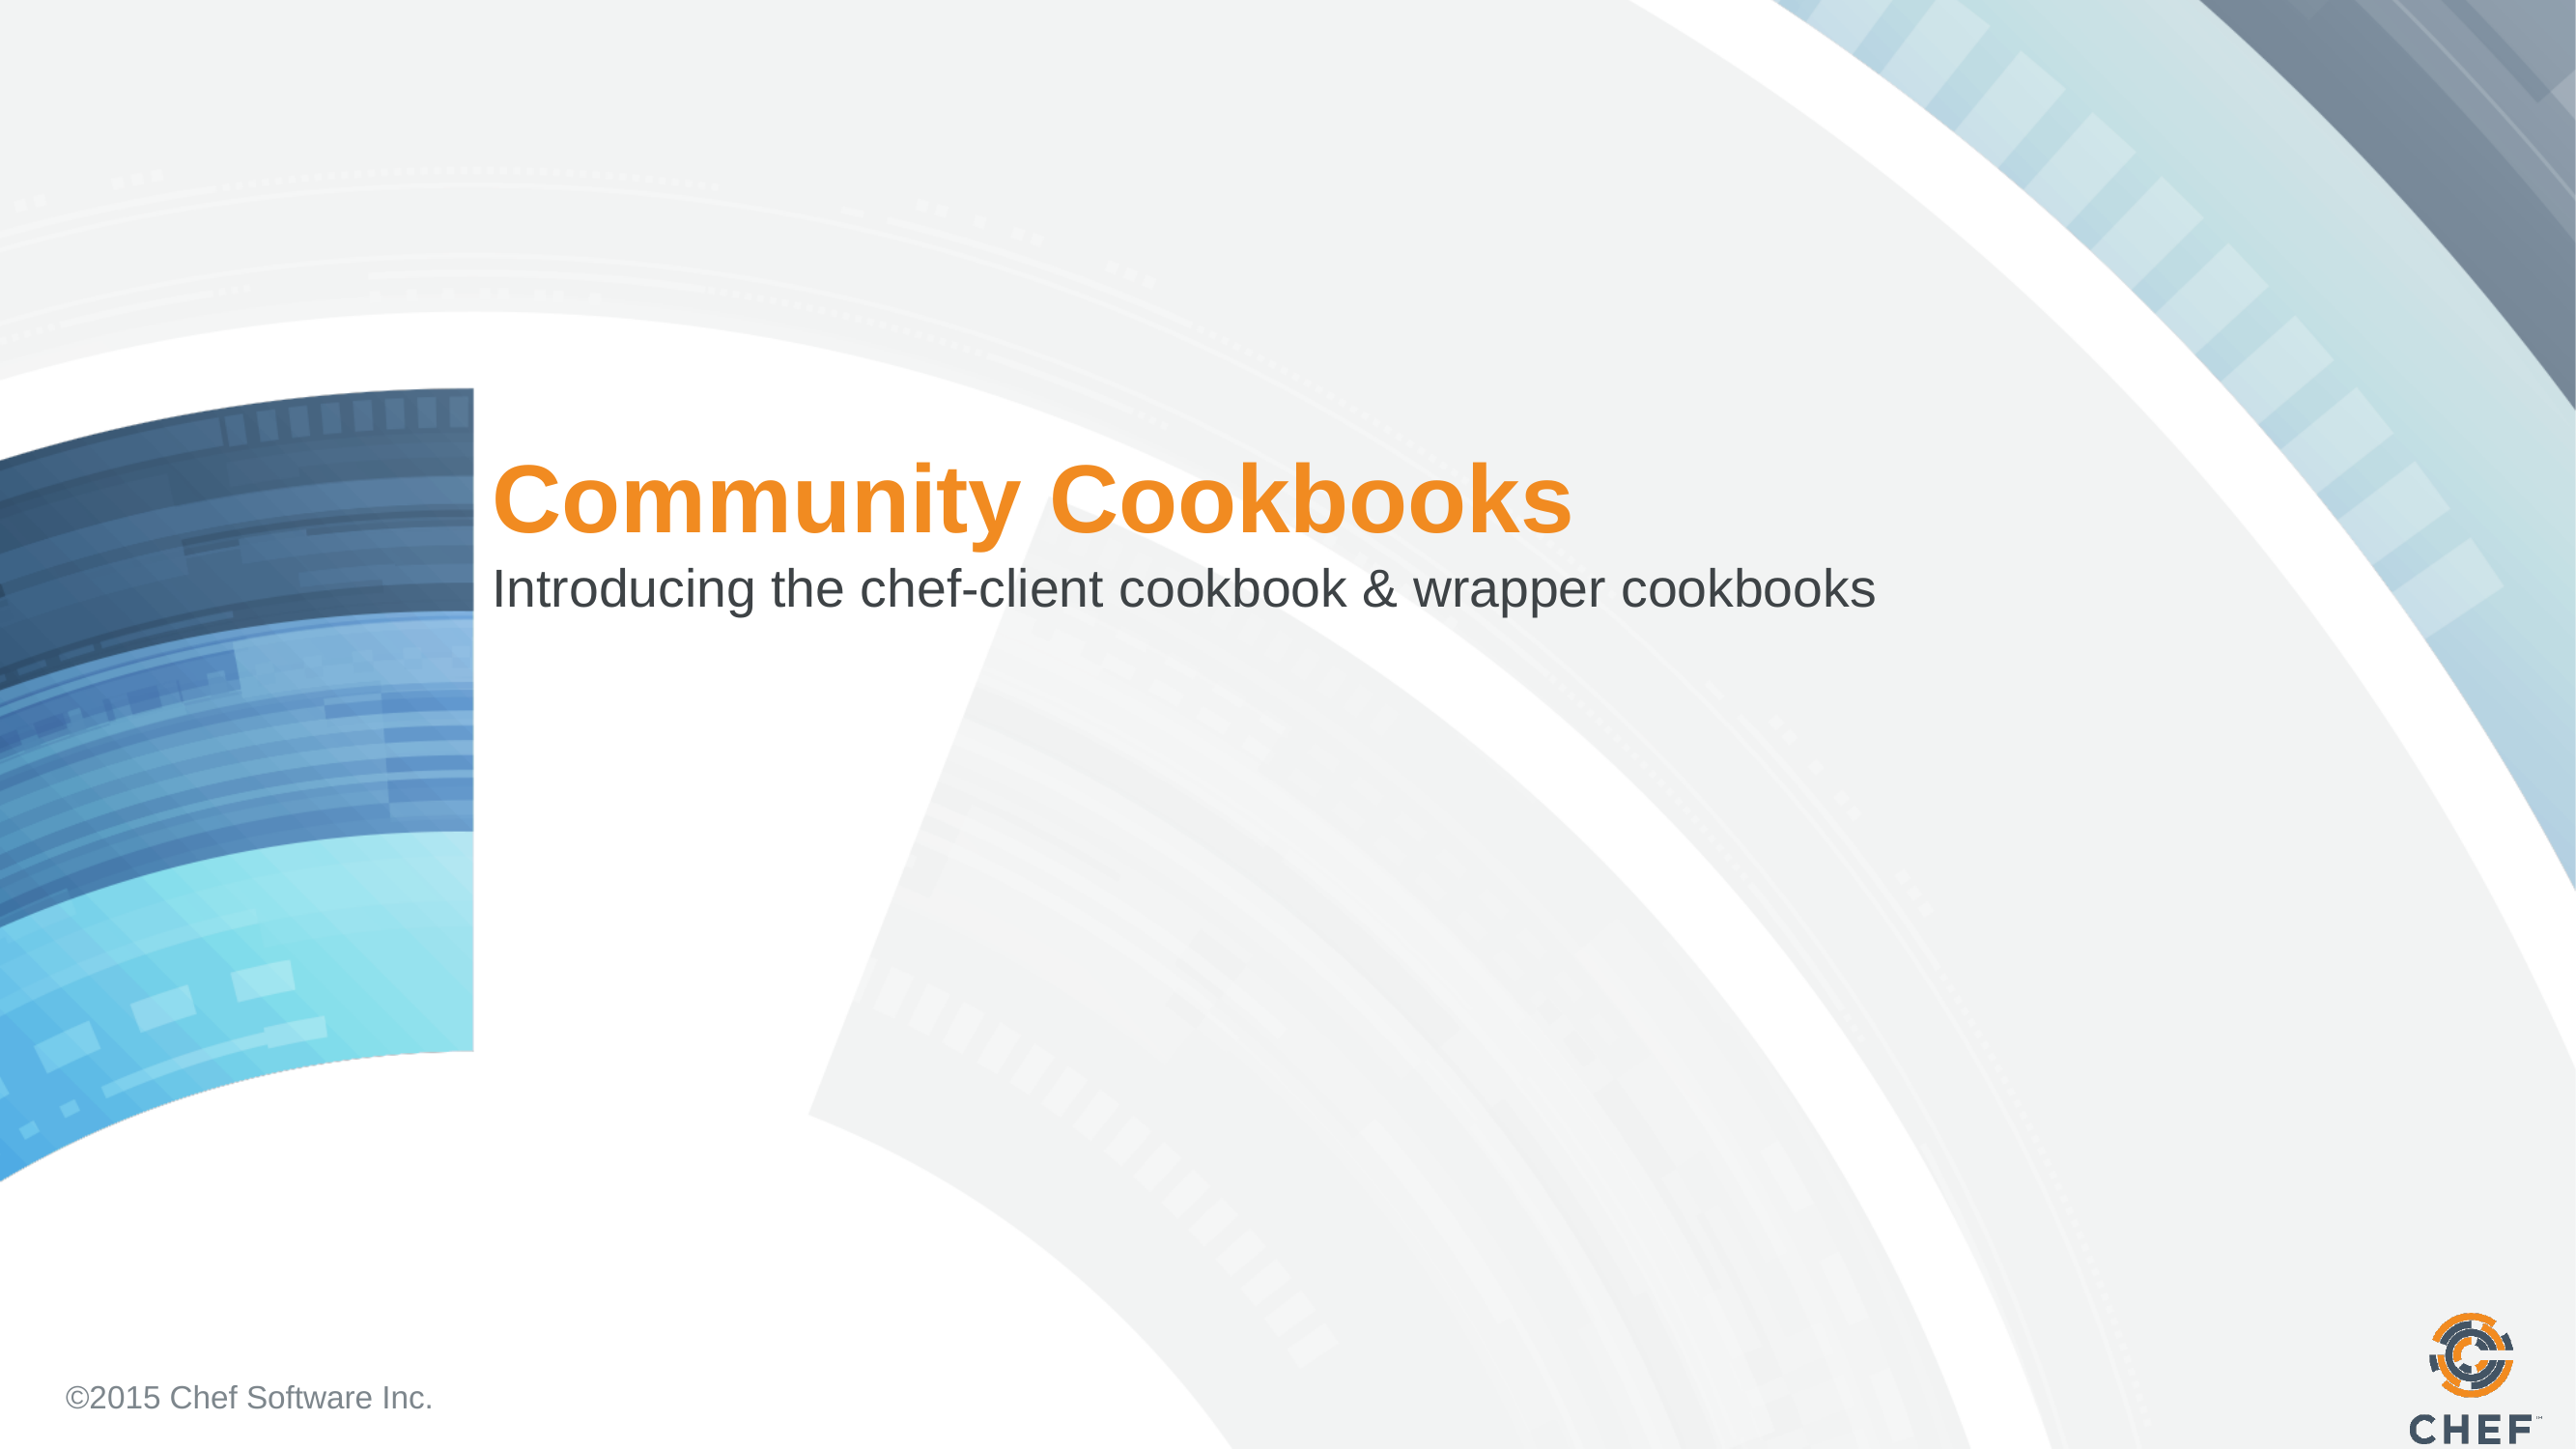

# Community Cookbooks
Introducing the chef-client cookbook & wrapper cookbooks
©2015 Chef Software Inc.